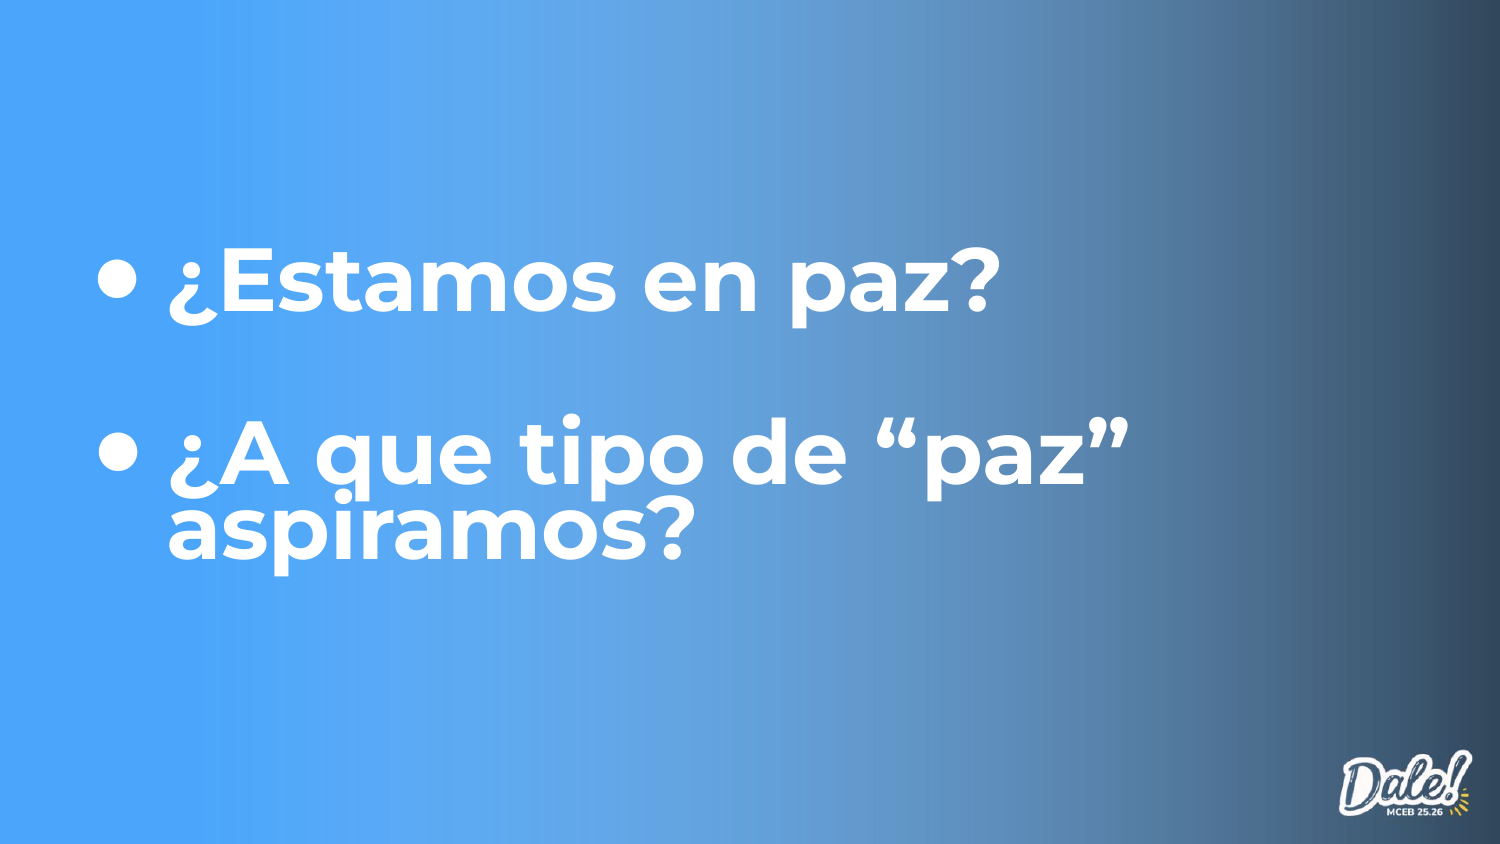

¿Estamos en paz?
¿A que tipo de “paz” aspiramos?